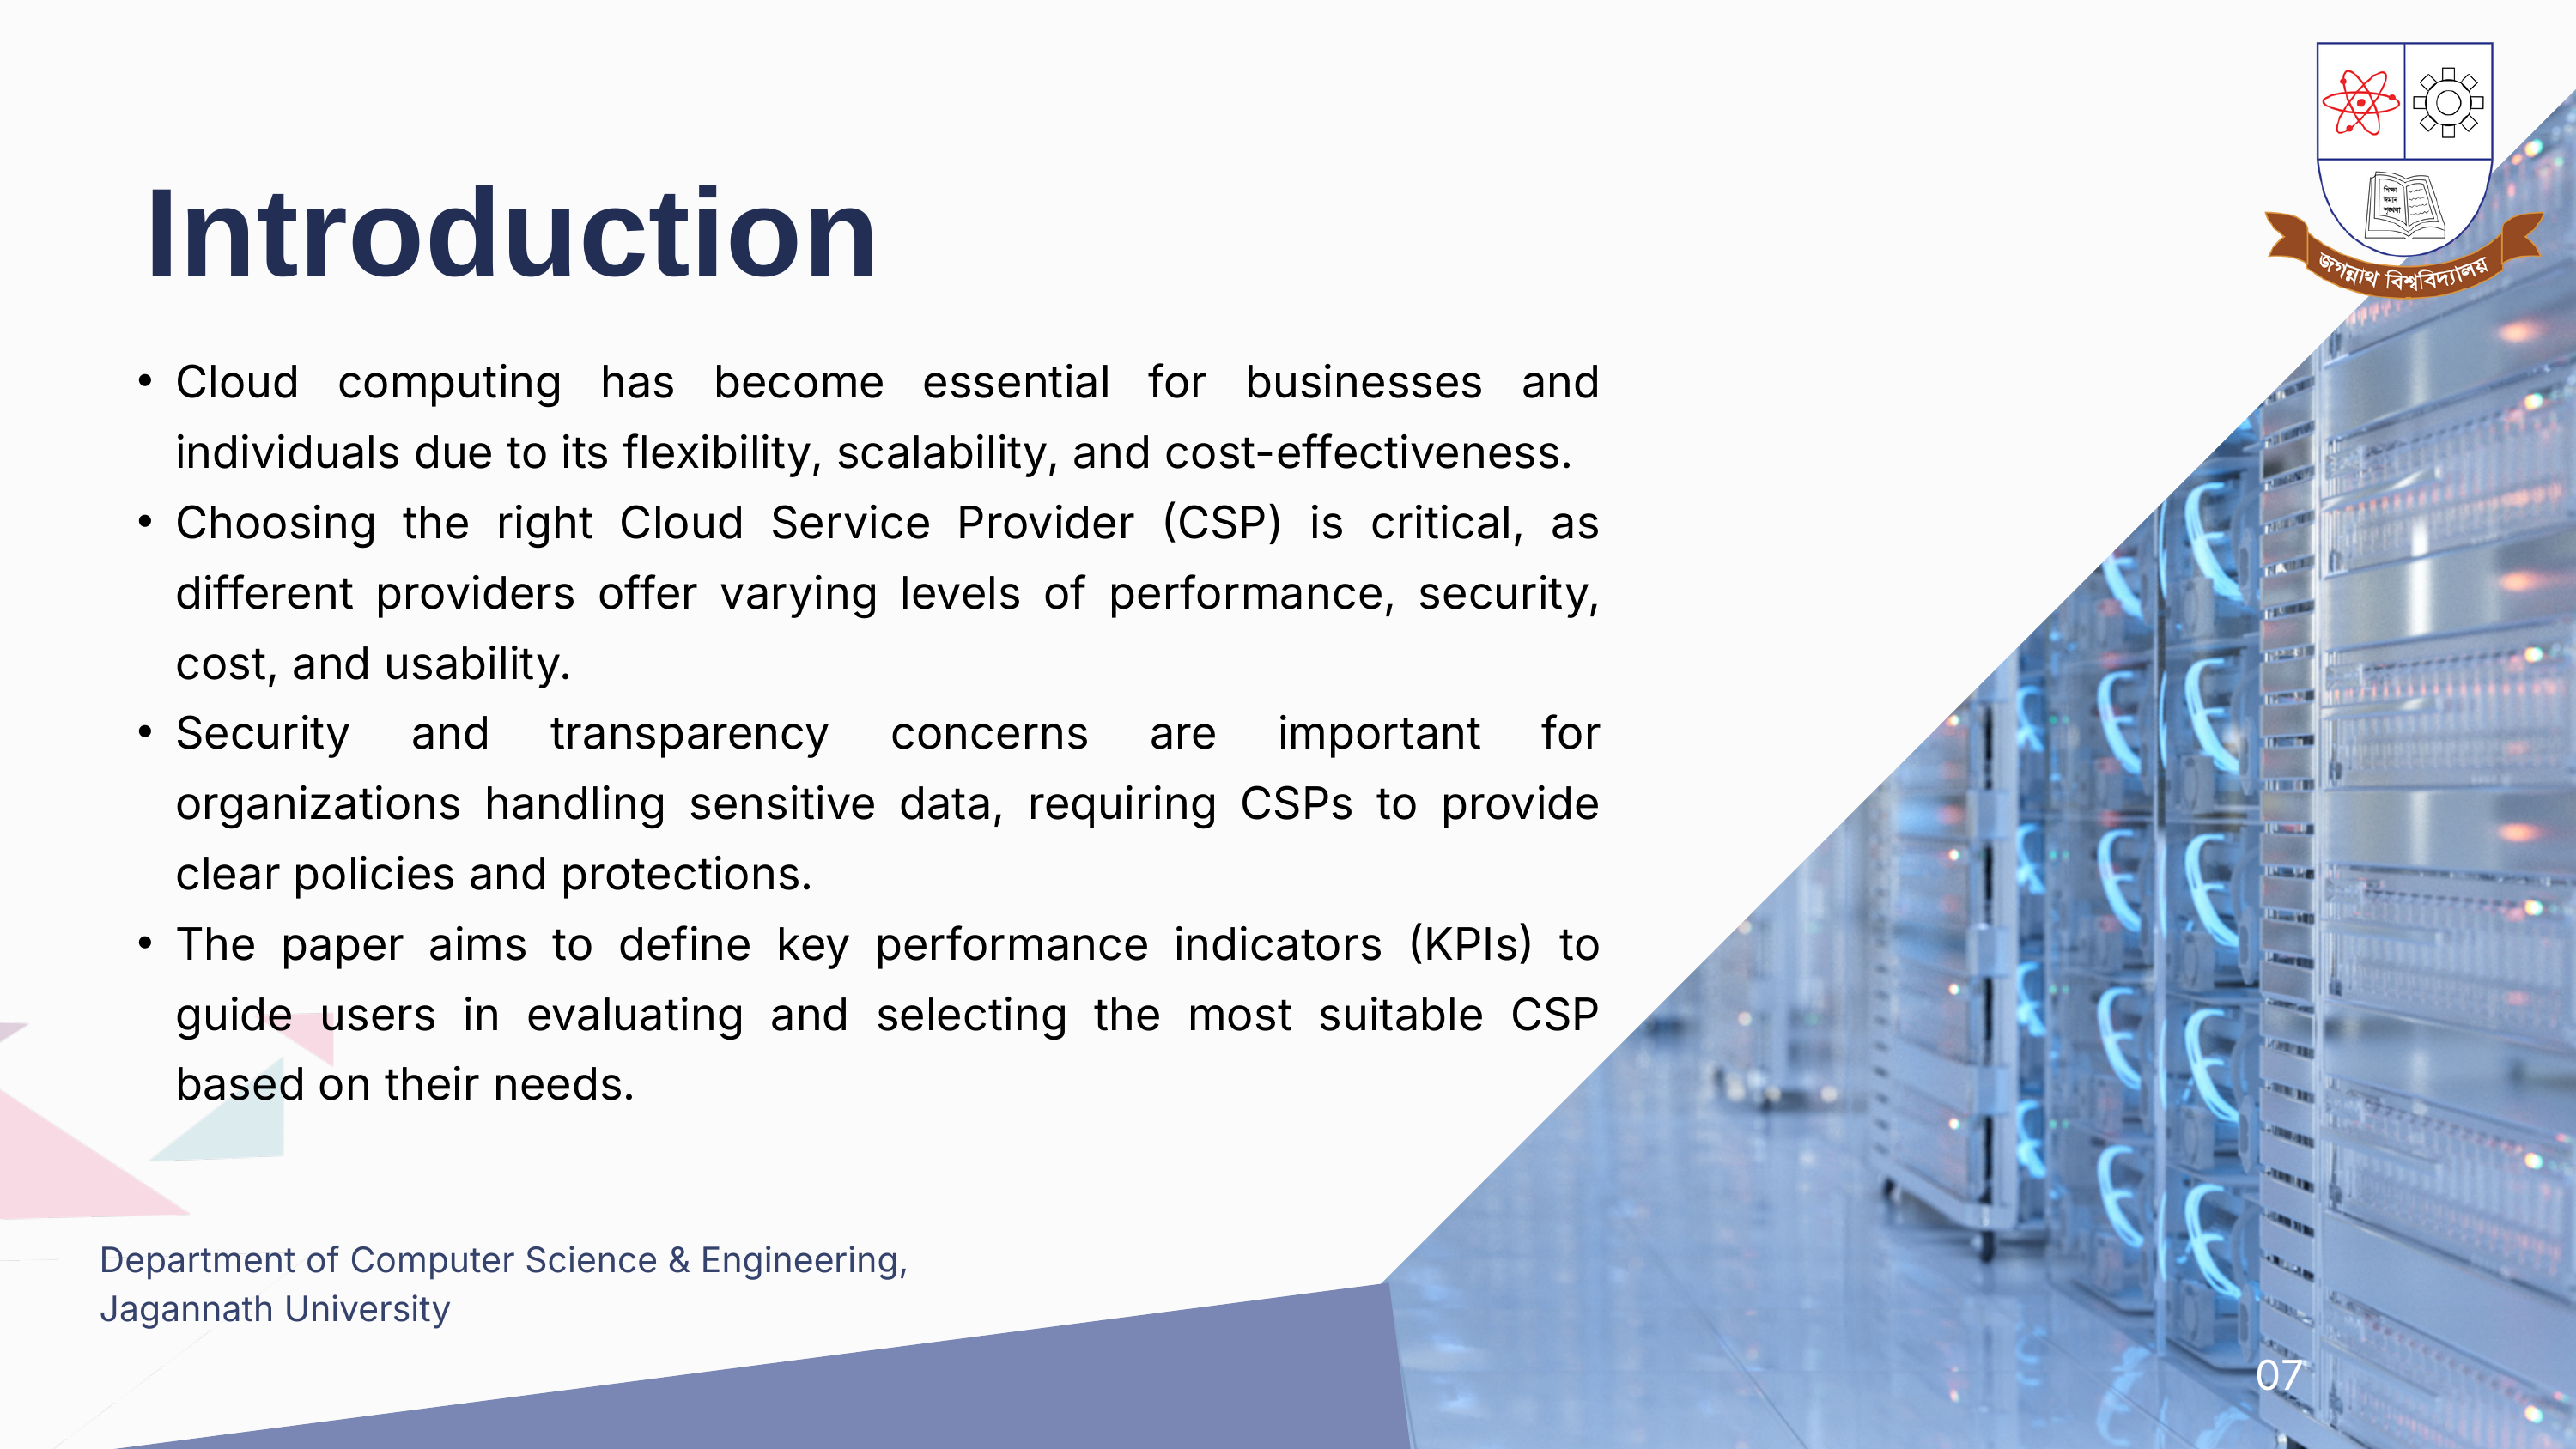

Introduction
Cloud computing has become essential for businesses and individuals due to its flexibility, scalability, and cost-effectiveness.
Choosing the right Cloud Service Provider (CSP) is critical, as different providers offer varying levels of performance, security, cost, and usability.
Security and transparency concerns are important for organizations handling sensitive data, requiring CSPs to provide clear policies and protections.
The paper aims to define key performance indicators (KPIs) to guide users in evaluating and selecting the most suitable CSP based on their needs.

Department of Computer Science & Engineering, Jagannath University
07